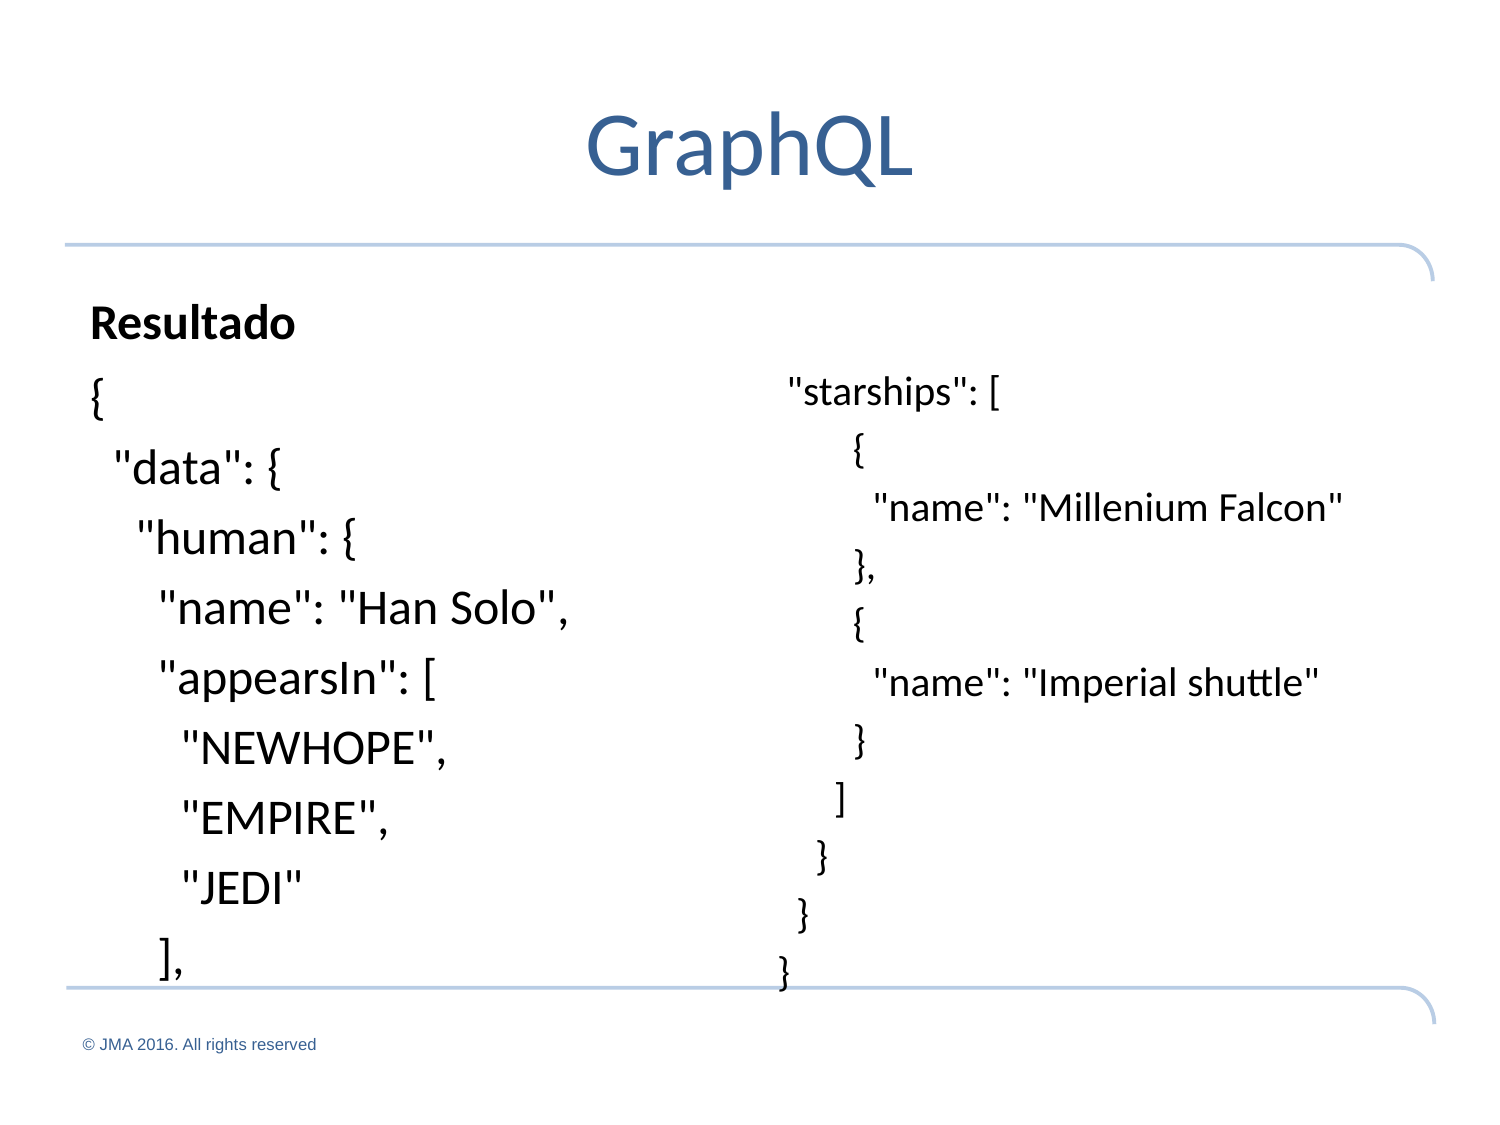

# GraphQL
Resultado

{
  "data": {
    "human": {
      "name": "Han Solo",
      "appearsIn": [
        "NEWHOPE",
        "EMPIRE",
        "JEDI"
      ],
 "starships": [
        {
          "name": "Millenium Falcon"
        },
        {
          "name": "Imperial shuttle"
        }
      ]
    }
  }
}